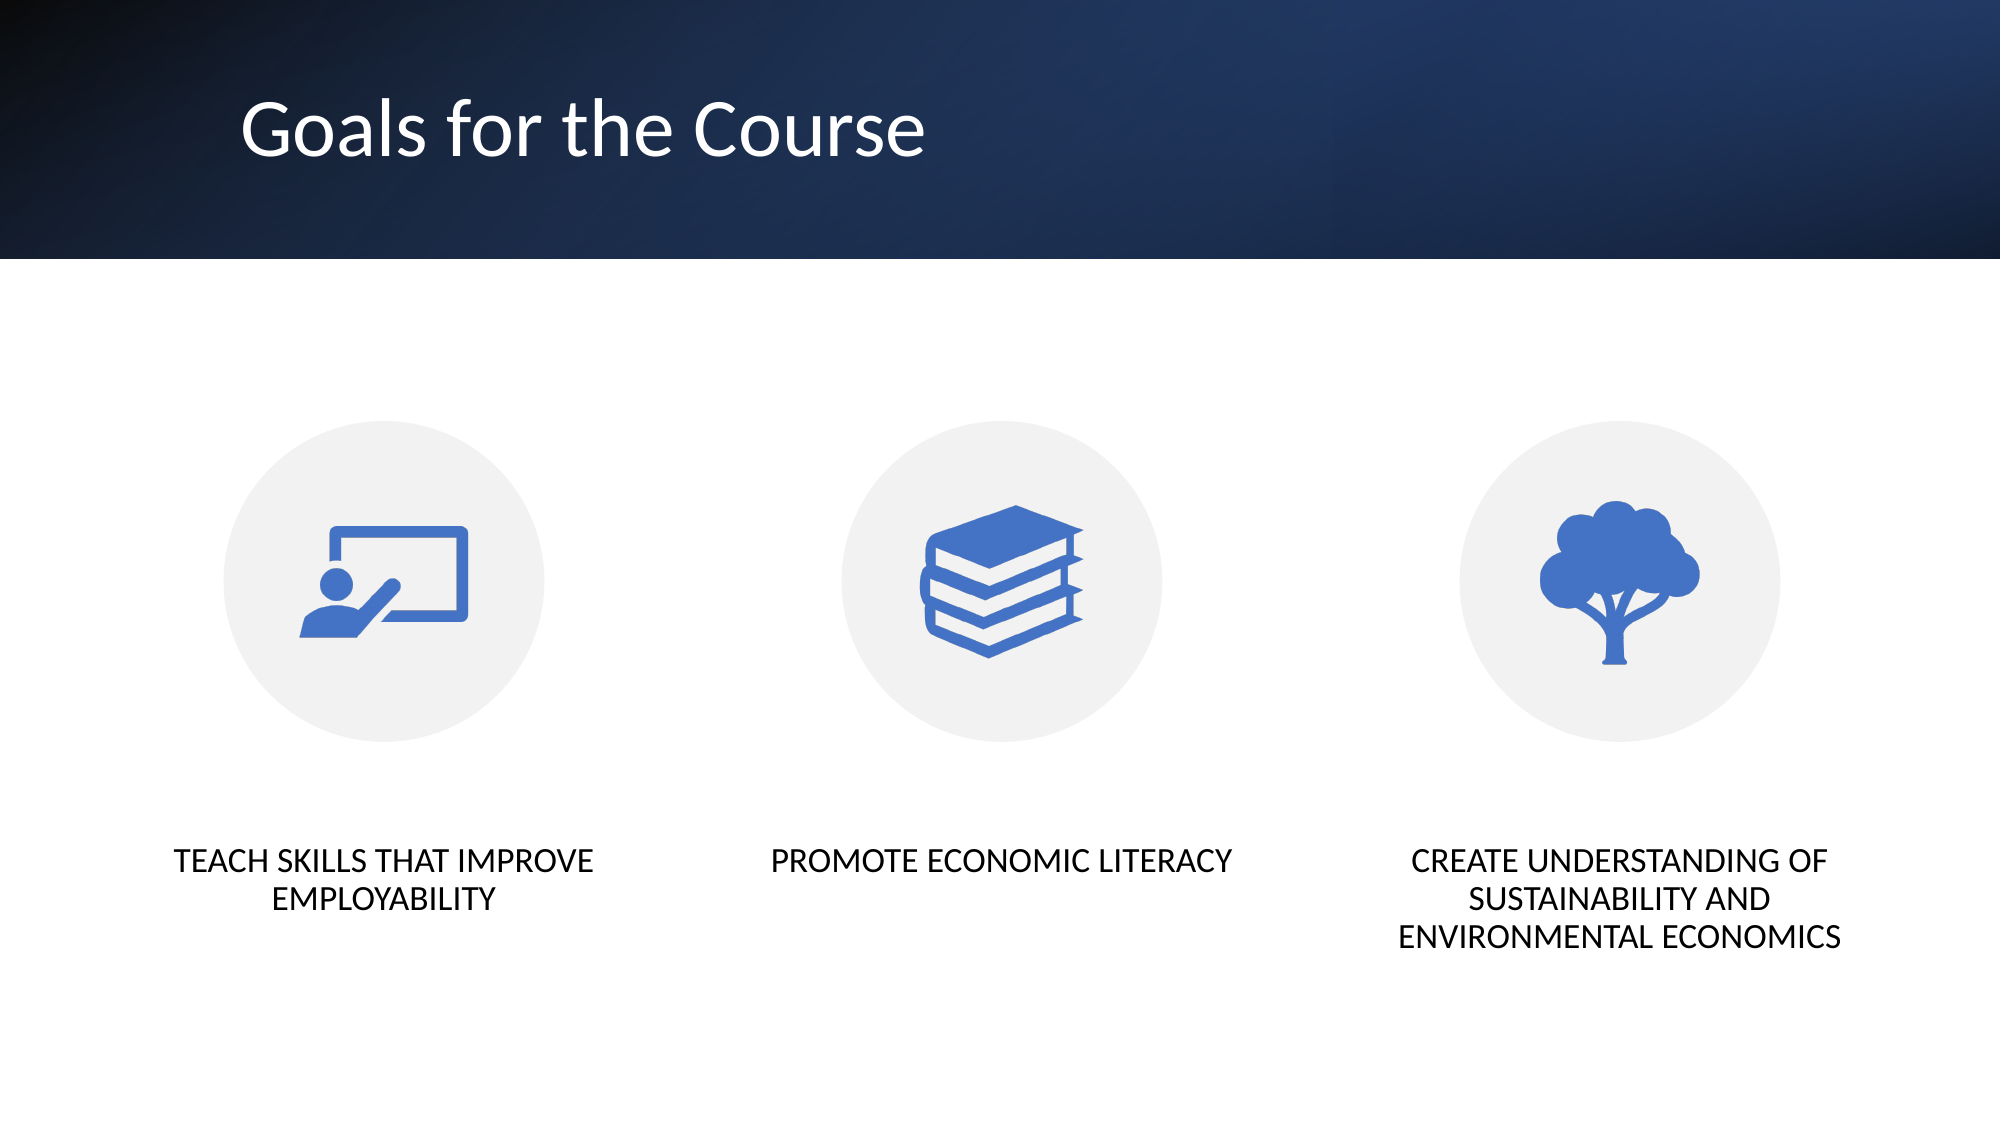

# Goals for the Course
Teach skills that improve employability
Promote economic literacy
Create understanding of sustainability and environmental economics